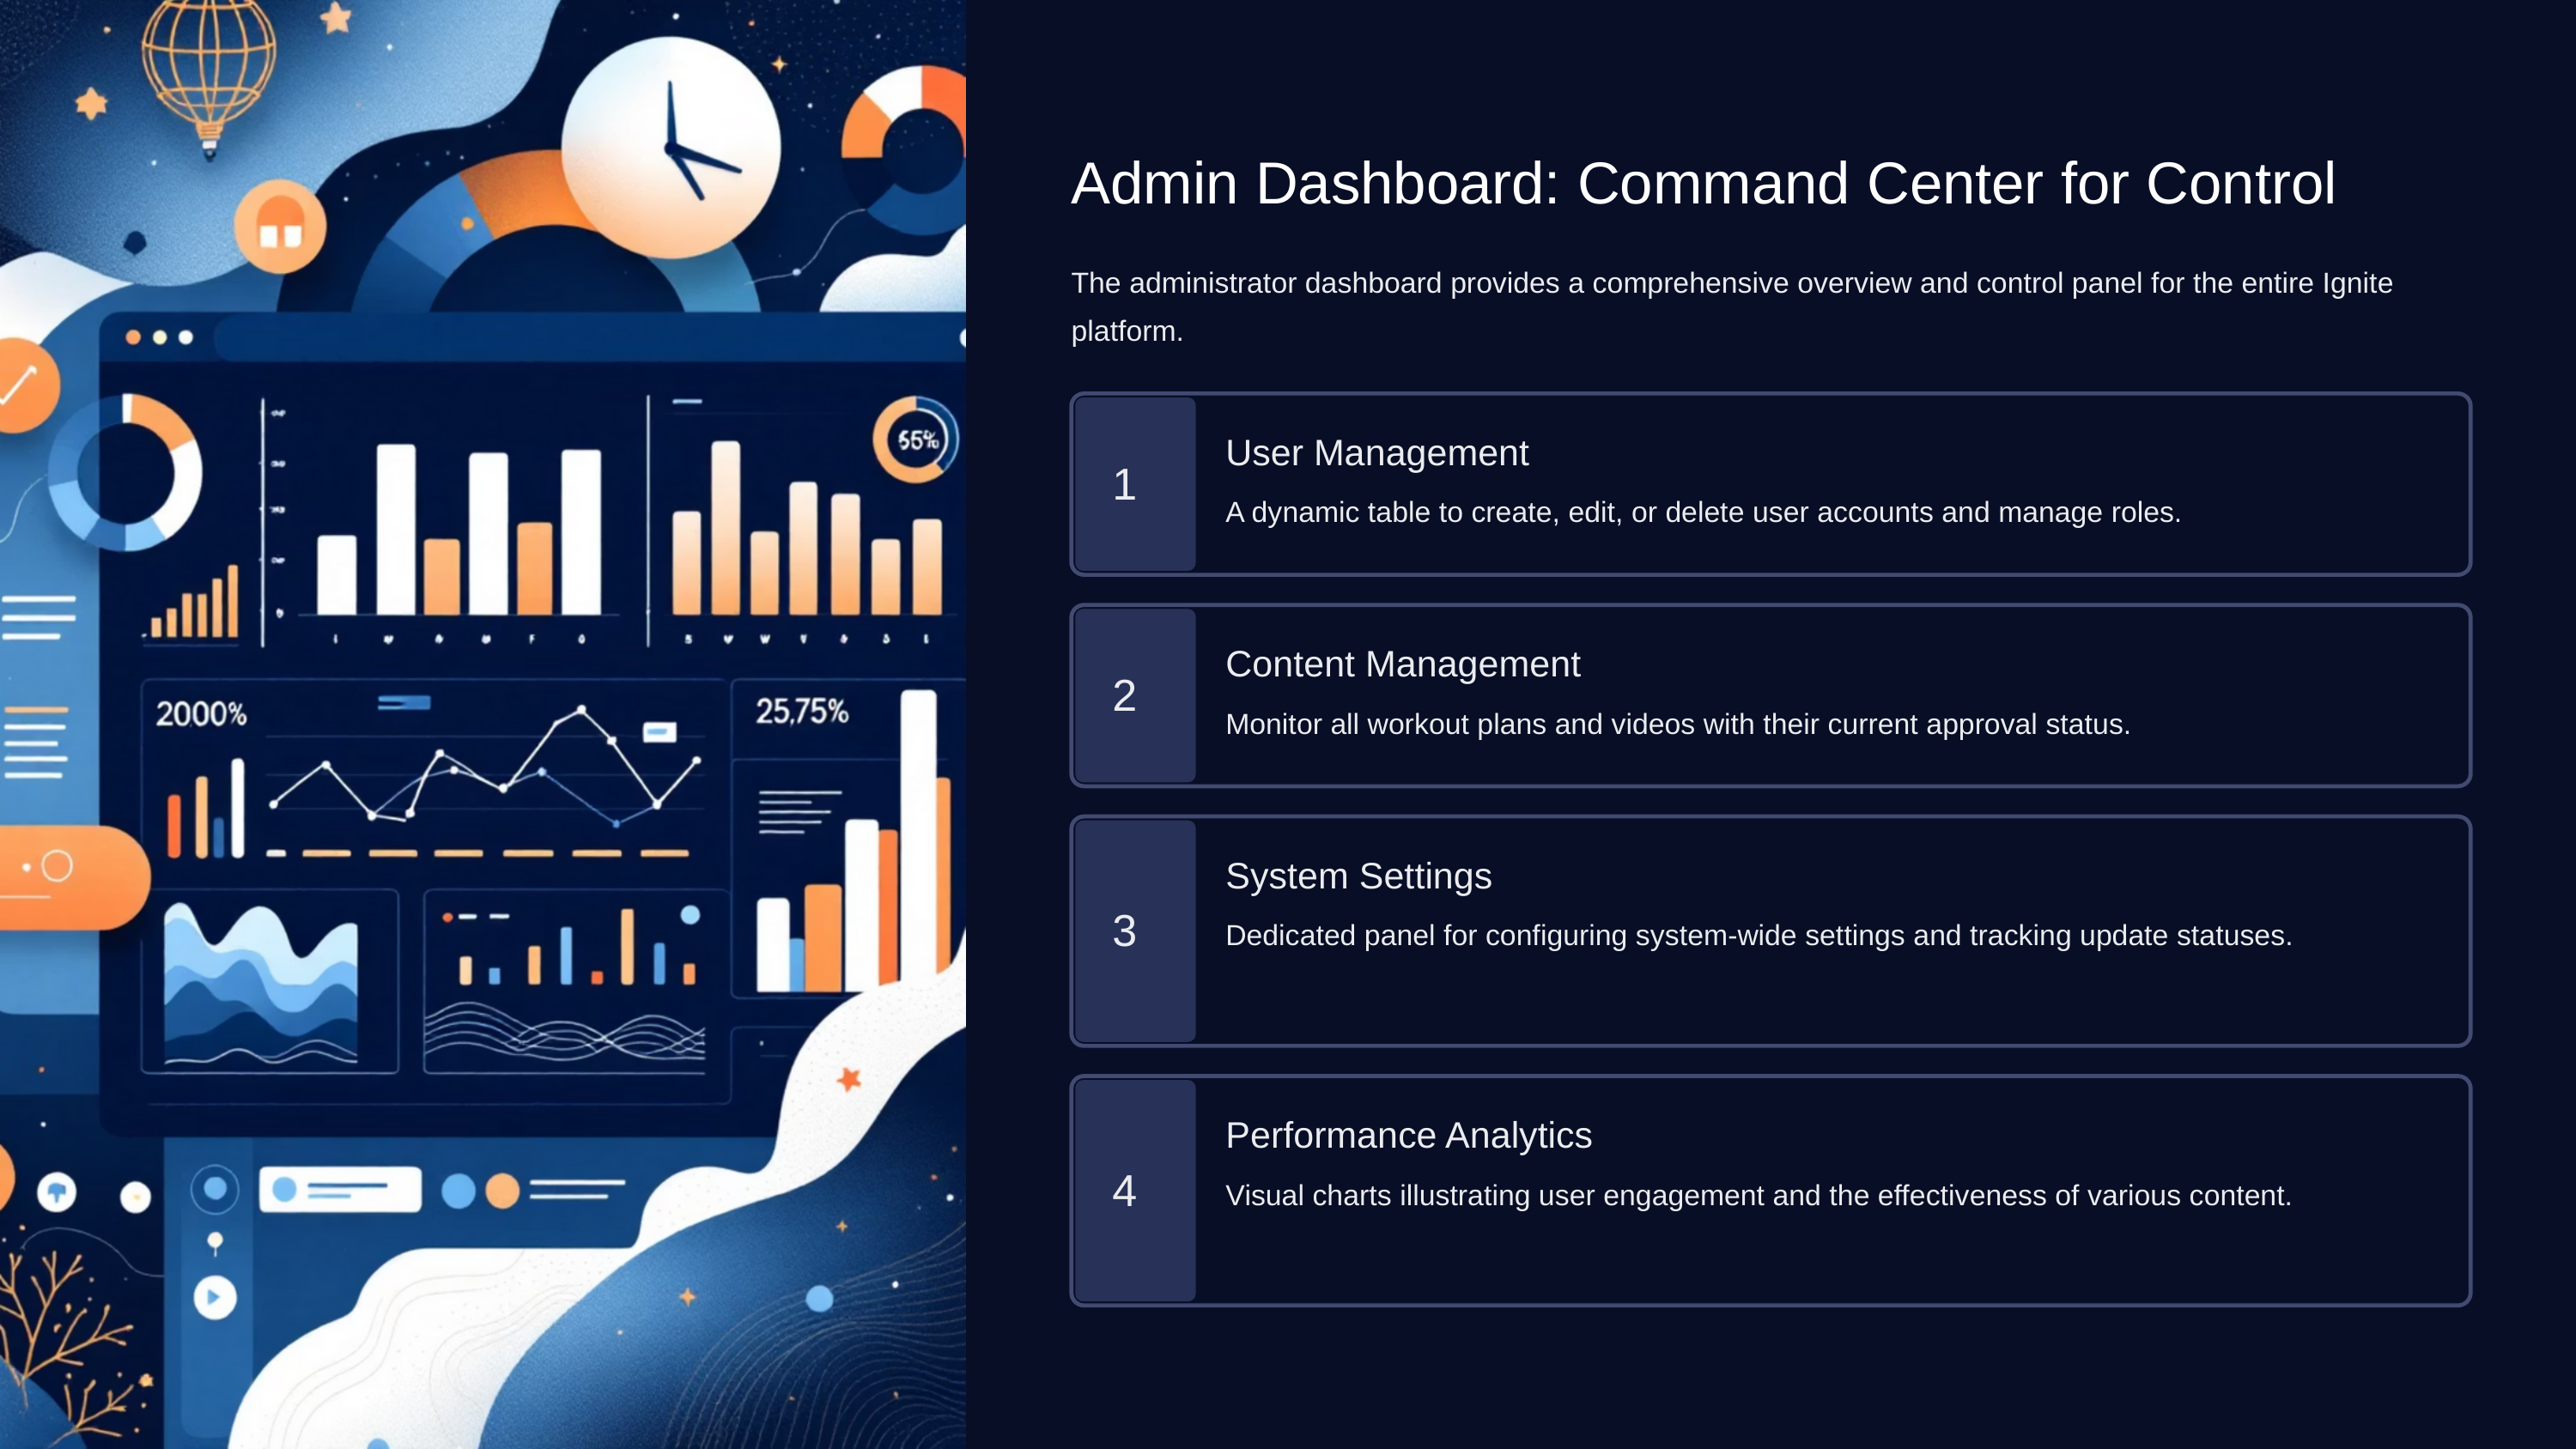

Admin Dashboard: Command Center for Control
The administrator dashboard provides a comprehensive overview and control panel for the entire Ignite platform.

User Management
1
A dynamic table to create, edit, or delete user accounts and manage roles.

Content Management
2
Monitor all workout plans and videos with their current approval status.

System Settings
Dedicated panel for configuring system-wide settings and tracking update statuses.
3

Performance Analytics
Visual charts illustrating user engagement and the effectiveness of various content.
4